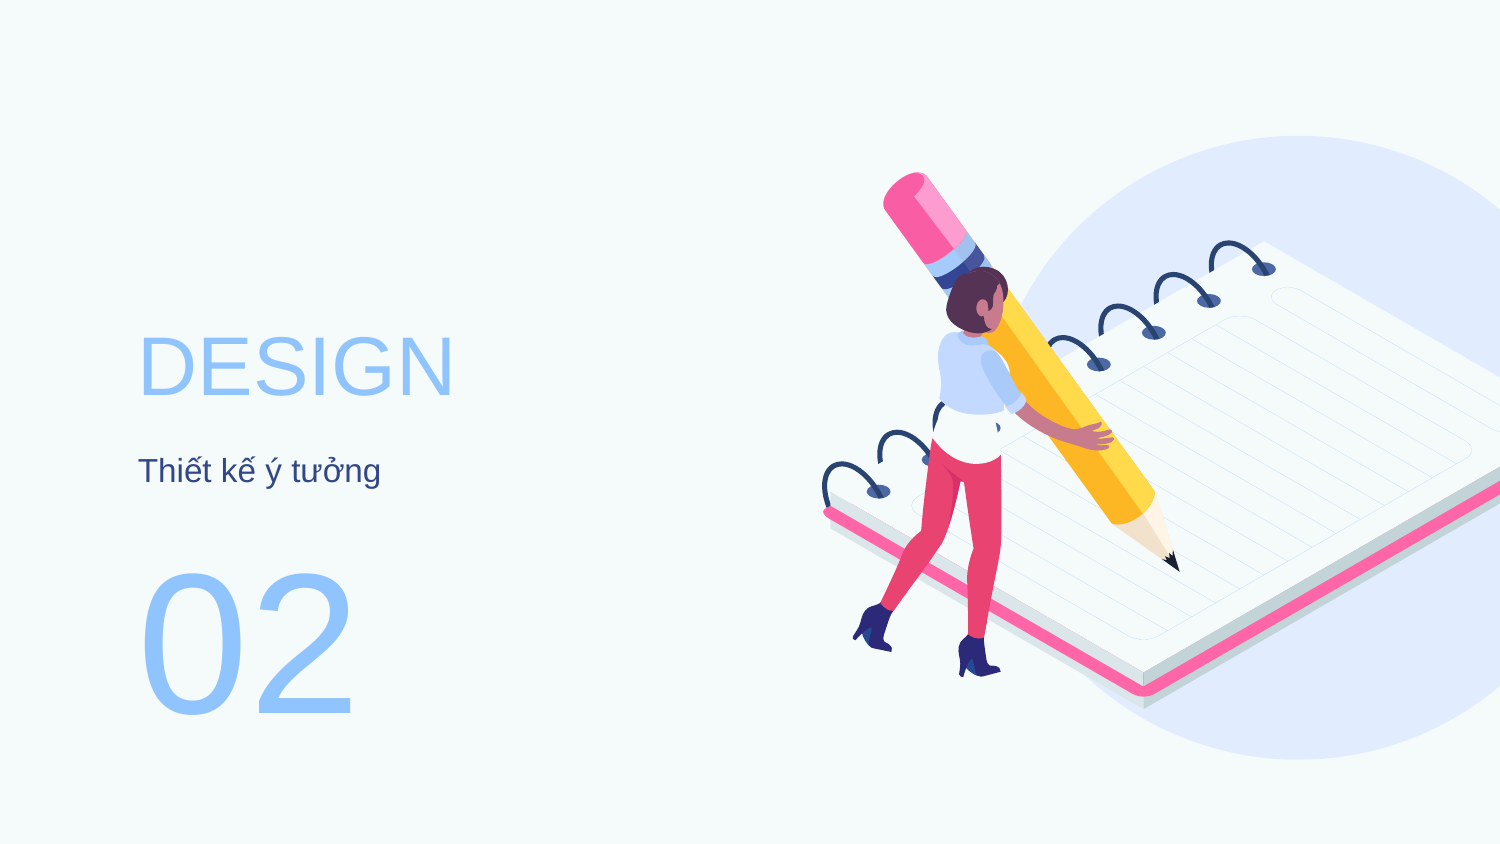

# DESIGN
Thiết kế ý tưởng
02